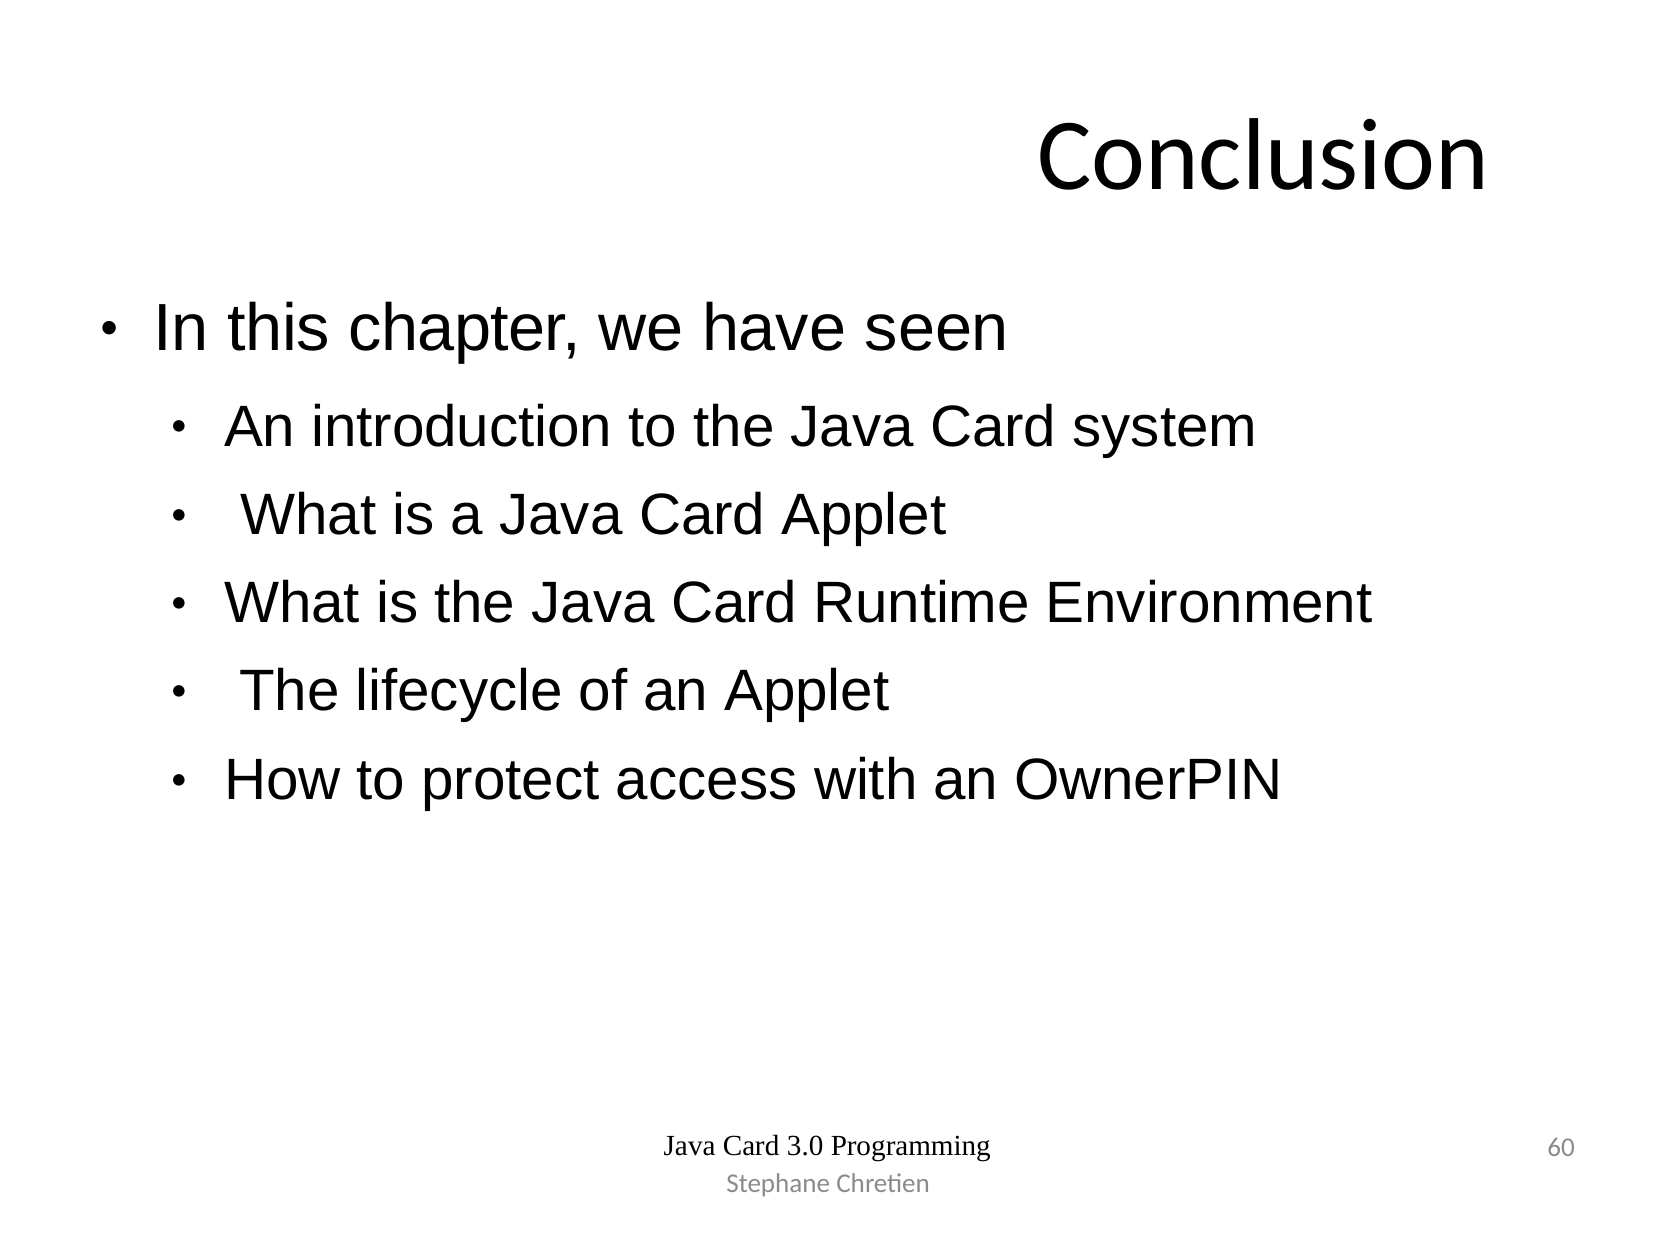

# Conclusion
In this chapter, we have seen
●
An introduction to the Java Card system  What is a Java Card Applet
What is the Java Card Runtime Environment  The lifecycle of an Applet
How to protect access with an OwnerPIN
●
●
●
●
●
Java Card 3.0 Programming
60
Stephane Chretien